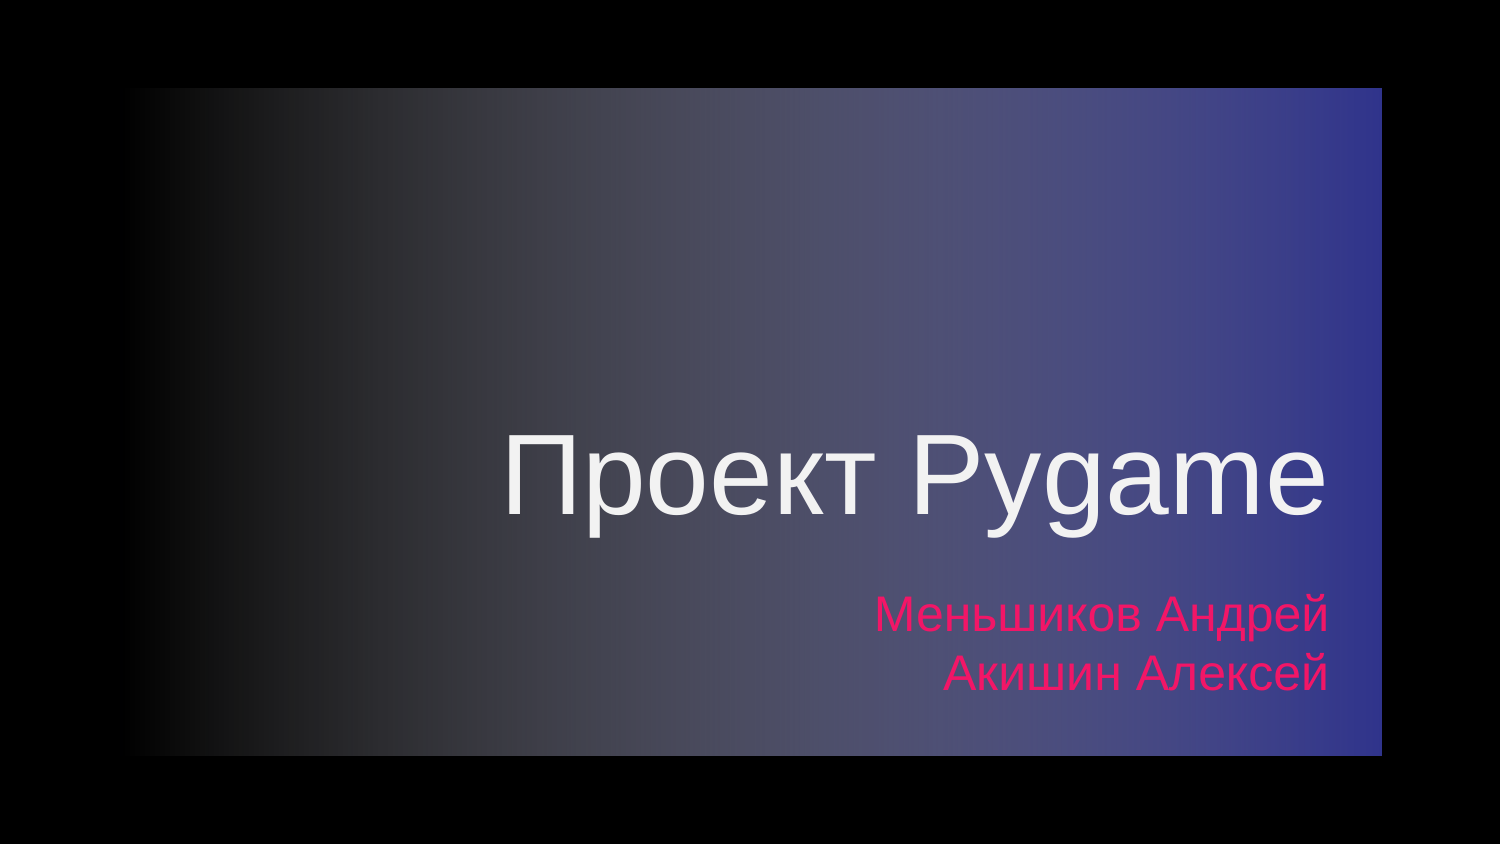

# Проект Pygame
Меньшиков Андрей
Акишин Алексей